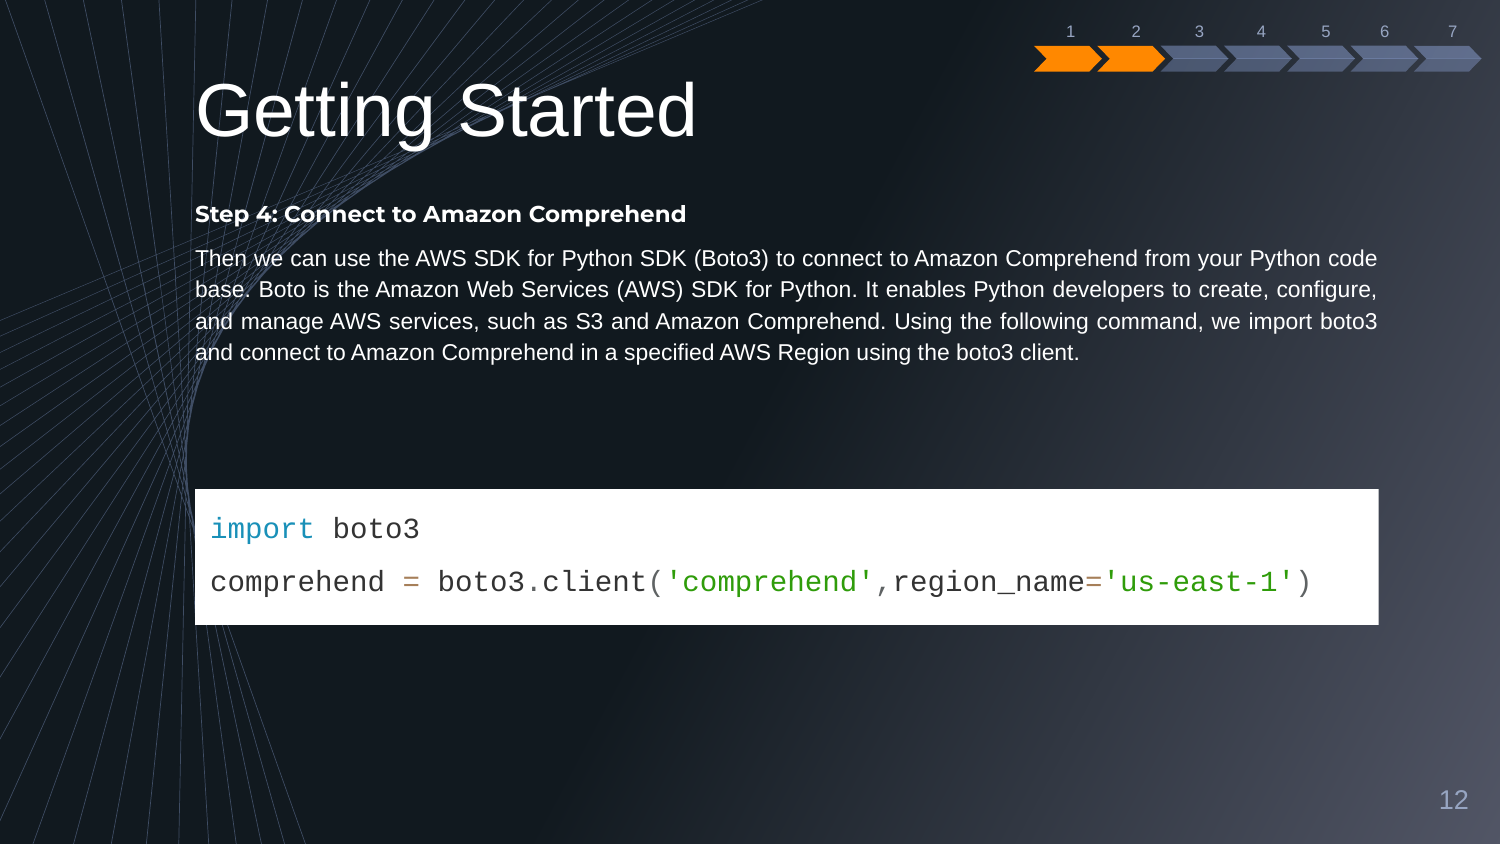

6

4

3

5

7

1

2

Getting Started
Step 4: Connect to Amazon Comprehend
Then we can use the AWS SDK for Python SDK (Boto3) to connect to Amazon Comprehend from your Python code base. Boto is the Amazon Web Services (AWS) SDK for Python. It enables Python developers to create, configure, and manage AWS services, such as S3 and Amazon Comprehend. Using the following command, we import boto3 and connect to Amazon Comprehend in a specified AWS Region using the boto3 client.

import boto3
comprehend = boto3.client('comprehend',region_name='us-east-1')
12